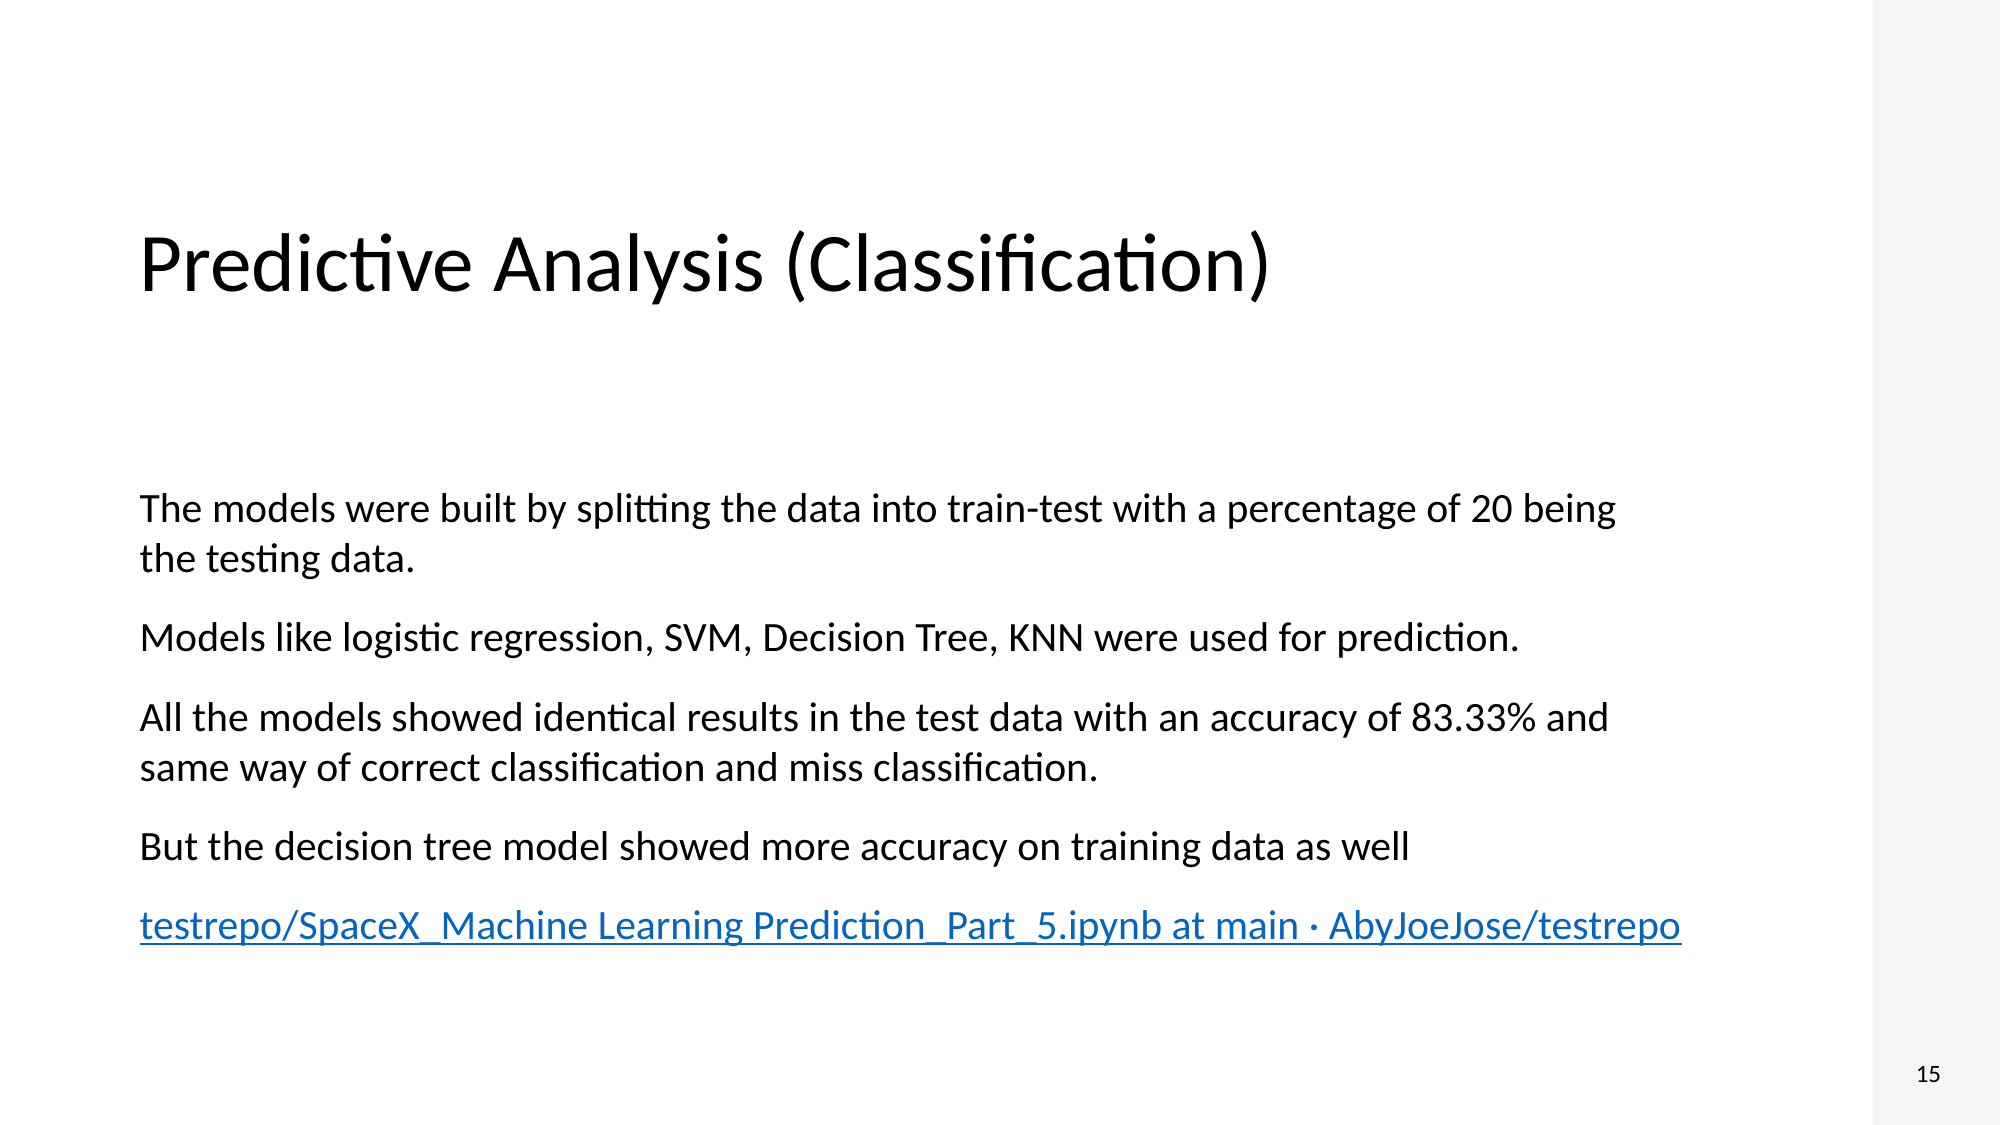

Predictive Analysis (Classification)
The models were built by splitting the data into train-test with a percentage of 20 being the testing data.
Models like logistic regression, SVM, Decision Tree, KNN were used for prediction.
All the models showed identical results in the test data with an accuracy of 83.33% and same way of correct classification and miss classification.
But the decision tree model showed more accuracy on training data as well
testrepo/SpaceX_Machine Learning Prediction_Part_5.ipynb at main · AbyJoeJose/testrepo
15